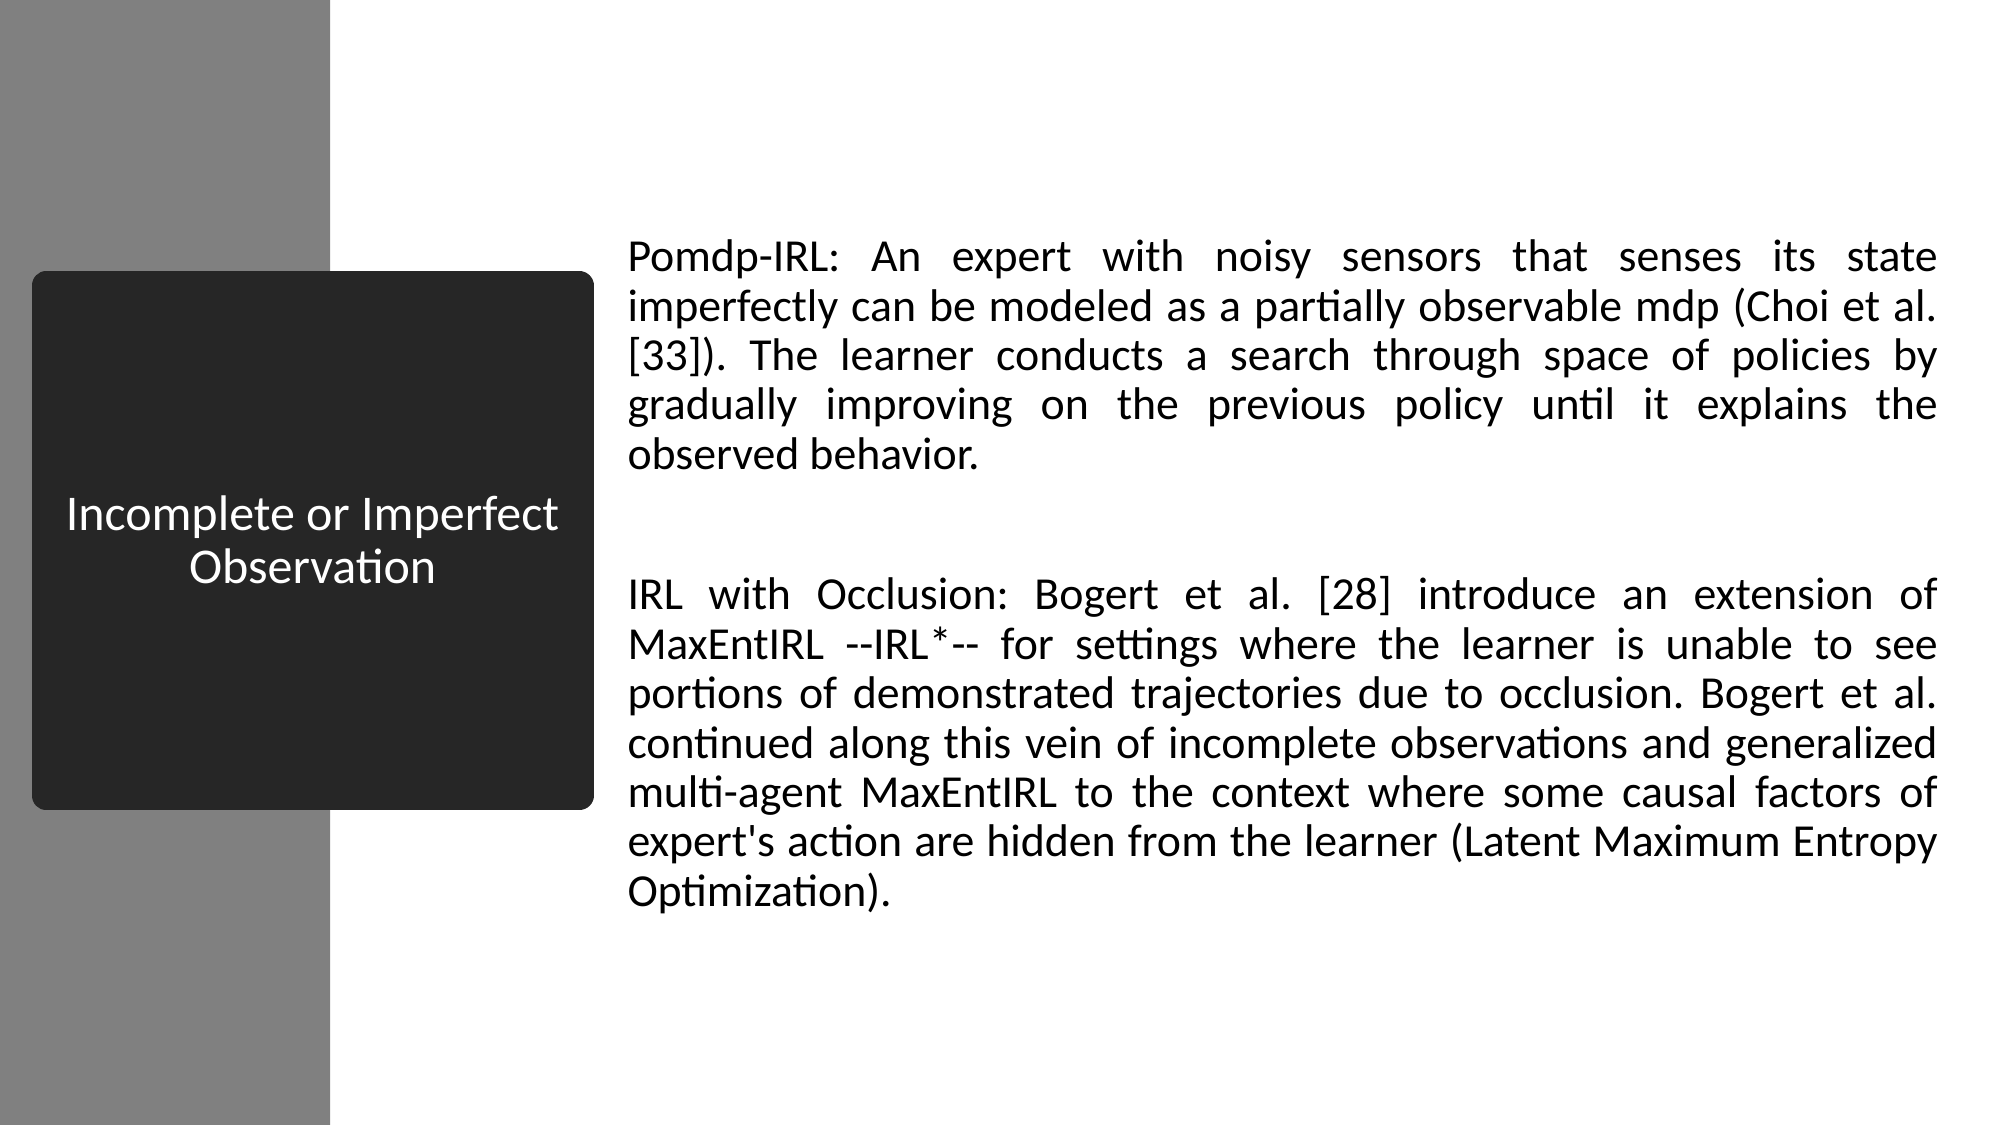

Pomdp-IRL: An expert with noisy sensors that senses its state imperfectly can be modeled as a partially observable mdp (Choi et al. [33]). The learner conducts a search through space of policies by gradually improving on the previous policy until it explains the observed behavior.

IRL with Occlusion: Bogert et al. [28] introduce an extension of MaxEntIRL --IRL*-- for settings where the learner is unable to see portions of demonstrated trajectories due to occlusion. Bogert et al. continued along this vein of incomplete observations and generalized multi-agent MaxEntIRL to the context where some causal factors of expert's action are hidden from the learner (Latent Maximum Entropy Optimization).

# Incomplete or Imperfect Observation